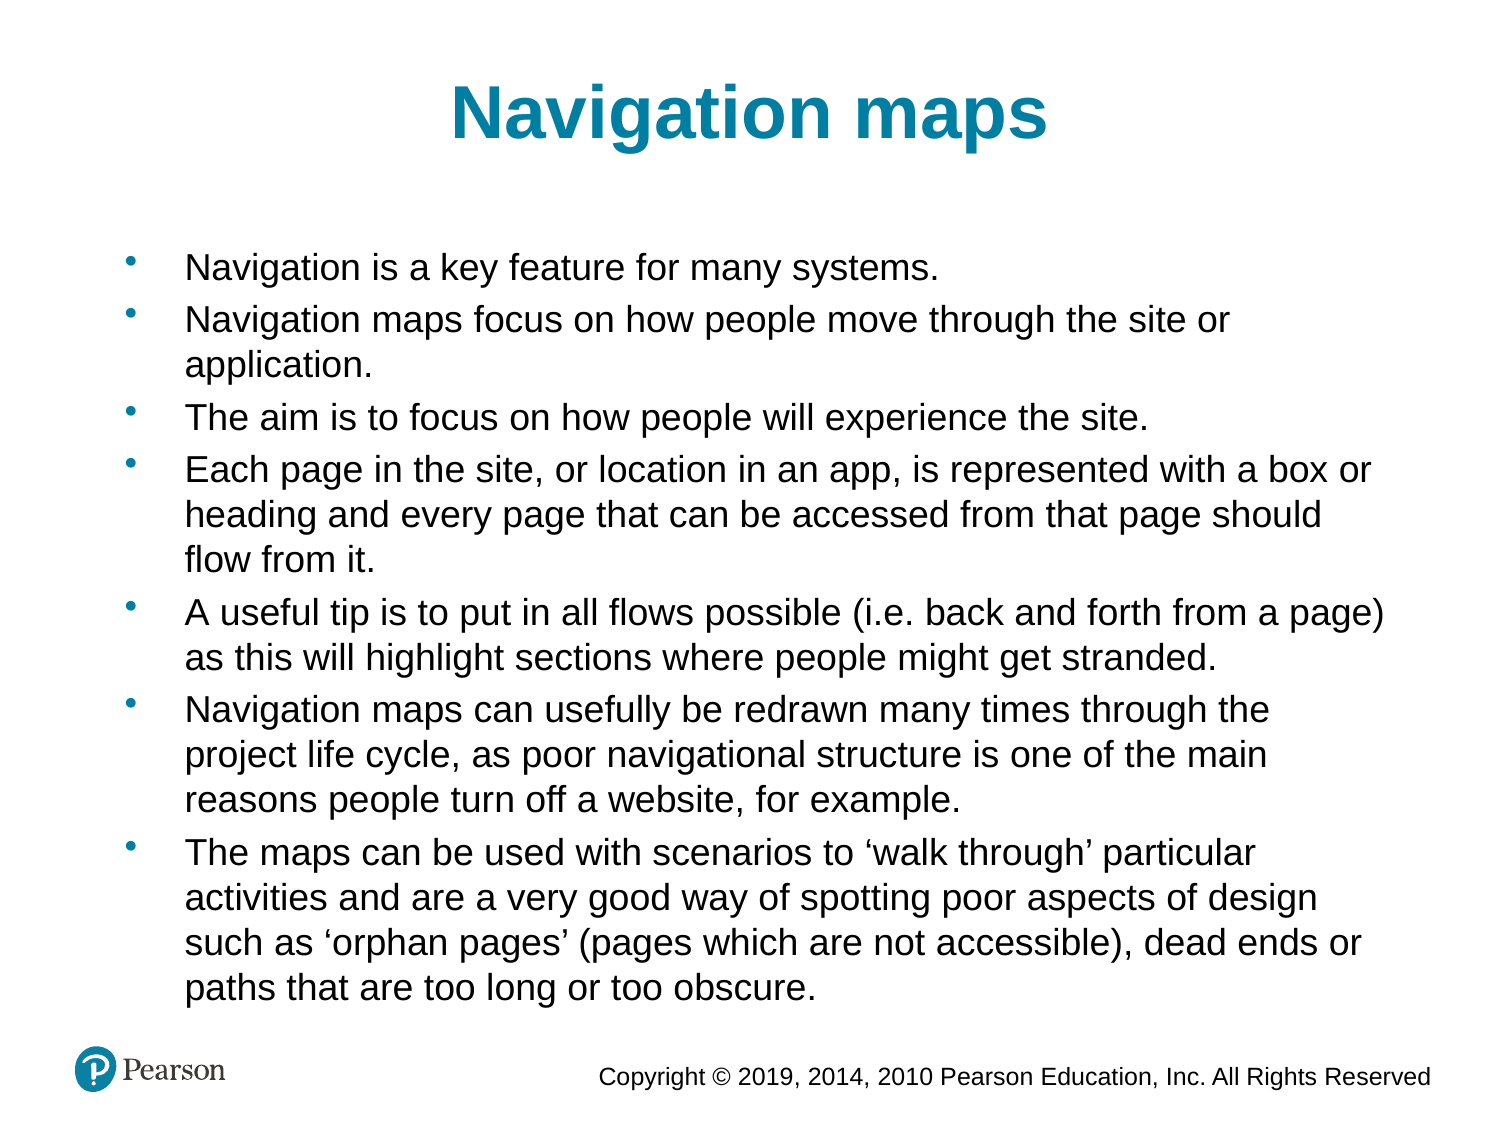

Navigation maps
Navigation is a key feature for many systems.
Navigation maps focus on how people move through the site or application.
The aim is to focus on how people will experience the site.
Each page in the site, or location in an app, is represented with a box or heading and every page that can be accessed from that page should flow from it.
A useful tip is to put in all flows possible (i.e. back and forth from a page) as this will highlight sections where people might get stranded.
Navigation maps can usefully be redrawn many times through the project life cycle, as poor navigational structure is one of the main reasons people turn off a website, for example.
The maps can be used with scenarios to ‘walk through’ particular activities and are a very good way of spotting poor aspects of design such as ‘orphan pages’ (pages which are not accessible), dead ends or paths that are too long or too obscure.